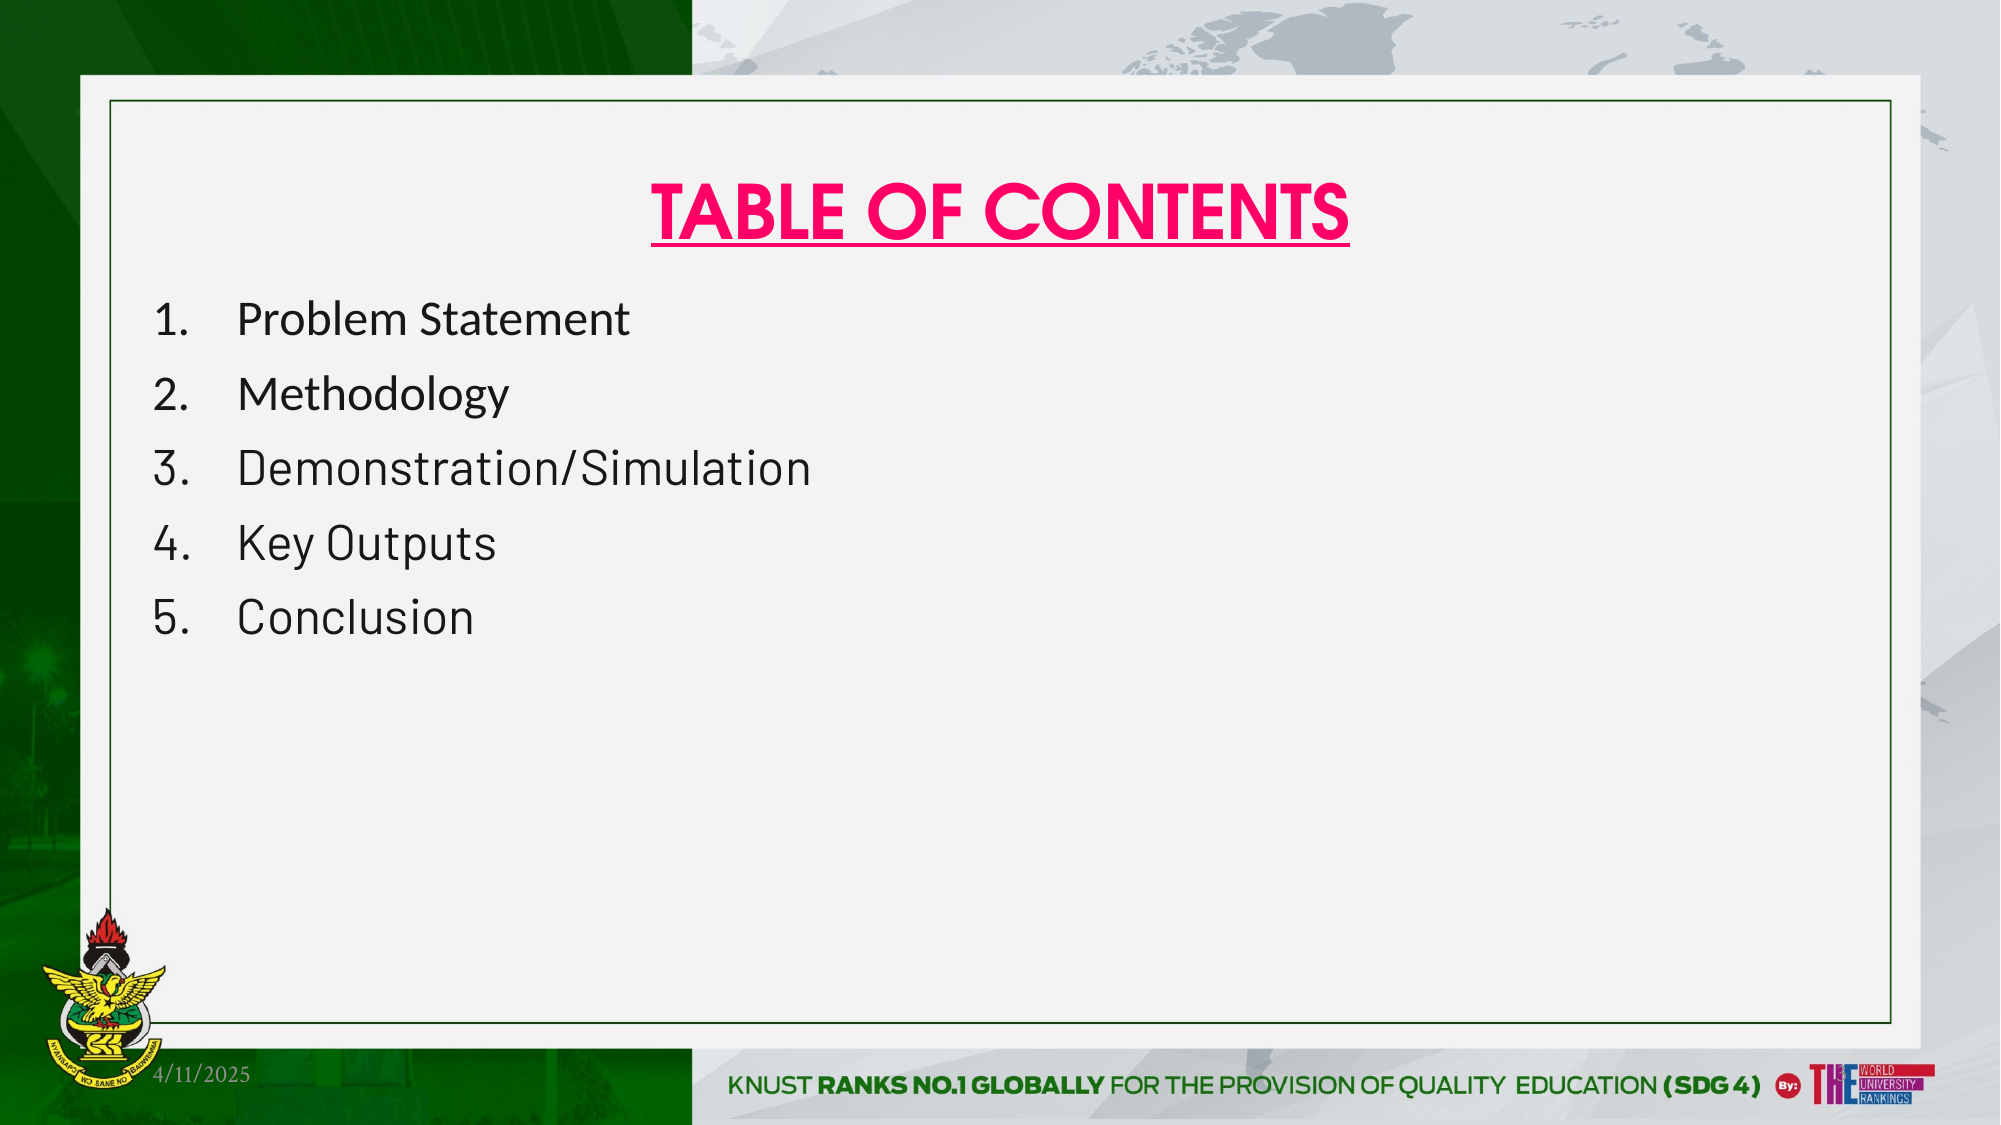

# TABLE OF CONTENTS
Problem Statement
Methodology
Demonstration/Simulation
Key Outputs
Conclusion
4/11/2025
3